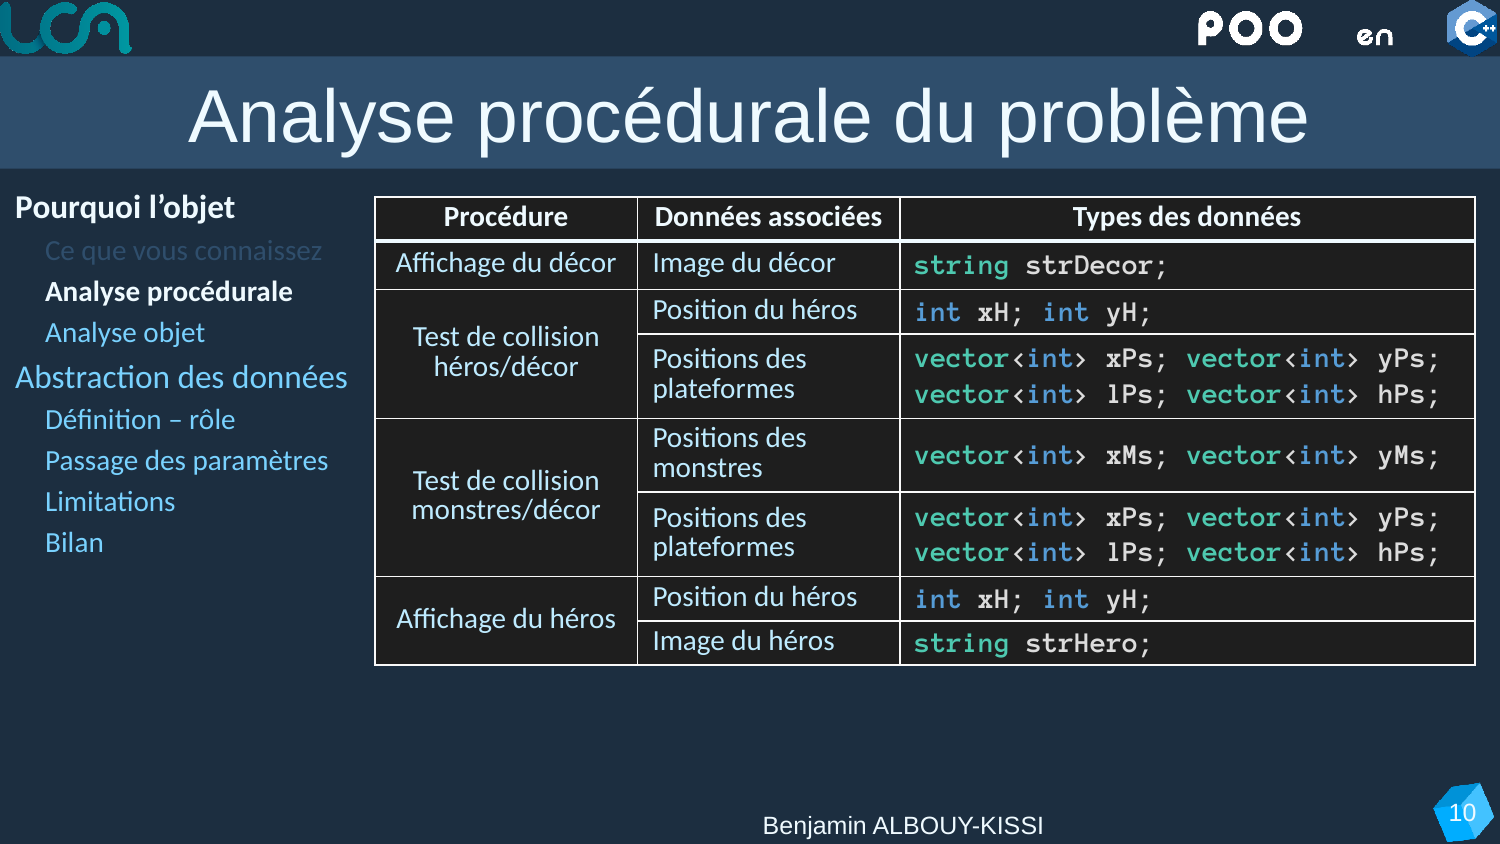

# Analyse procédurale du problème
Pourquoi l’objet
Ce que vous connaissez
Analyse procédurale
Analyse objet
Abstraction des données
Définition – rôle
Passage des paramètres
Limitations
Bilan

| Procédure | Données associées | Types des données |
| --- | --- | --- |
| Affichage du décor | Image du décor | string strDecor; |
| Test de collision héros/décor | Position du héros | int xH; int yH; |
|  | Positions des plateformes | vector<int> xPs; vector<int> yPs; vector<int> lPs; vector<int> hPs; |
| Test de collision monstres/décor | Positions des monstres | vector<int> xMs; vector<int> yMs; |
|  | Positions des plateformes | vector<int> xPs; vector<int> yPs; vector<int> lPs; vector<int> hPs; |
| Affichage du héros | Position du héros | int xH; int yH; |
|  | Image du héros | string strHero; |
10
Benjamin ALBOUY-KISSI